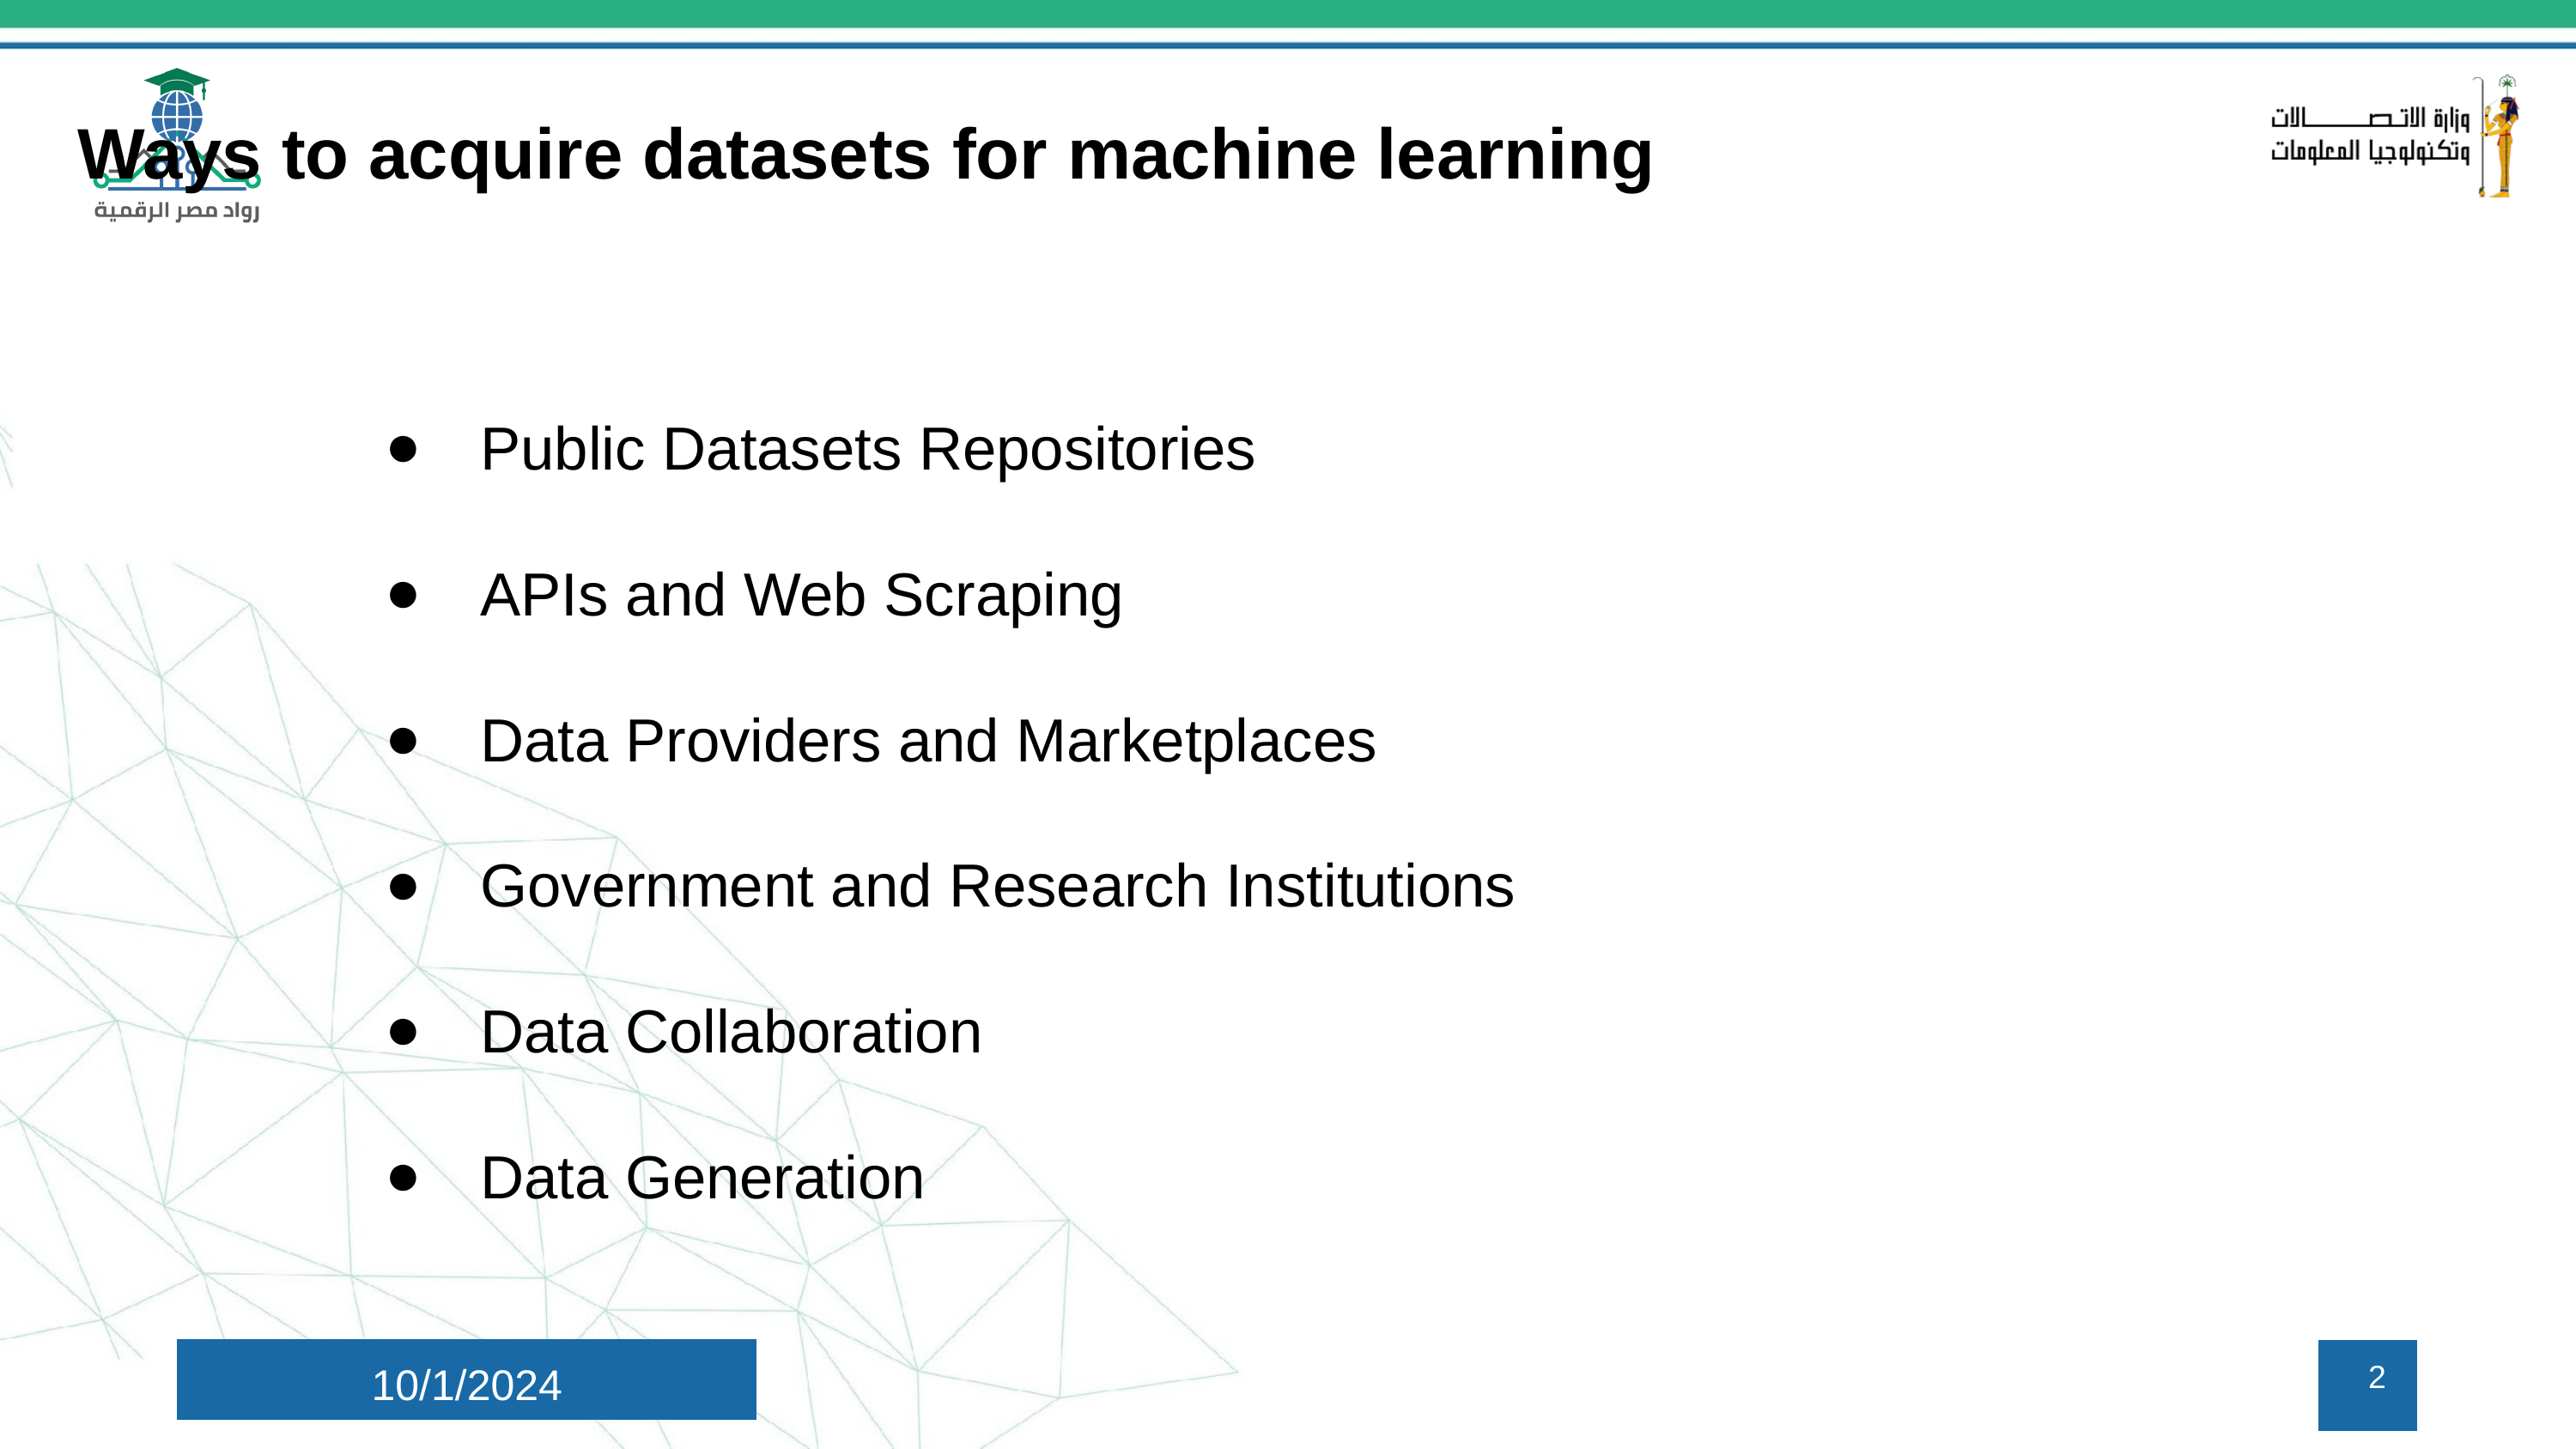

Ways to acquire datasets for machine learning

Public Datasets Repositories
APIs and Web Scraping
Data Providers and Marketplaces
Government and Research Institutions
Data Collaboration
Data Generation